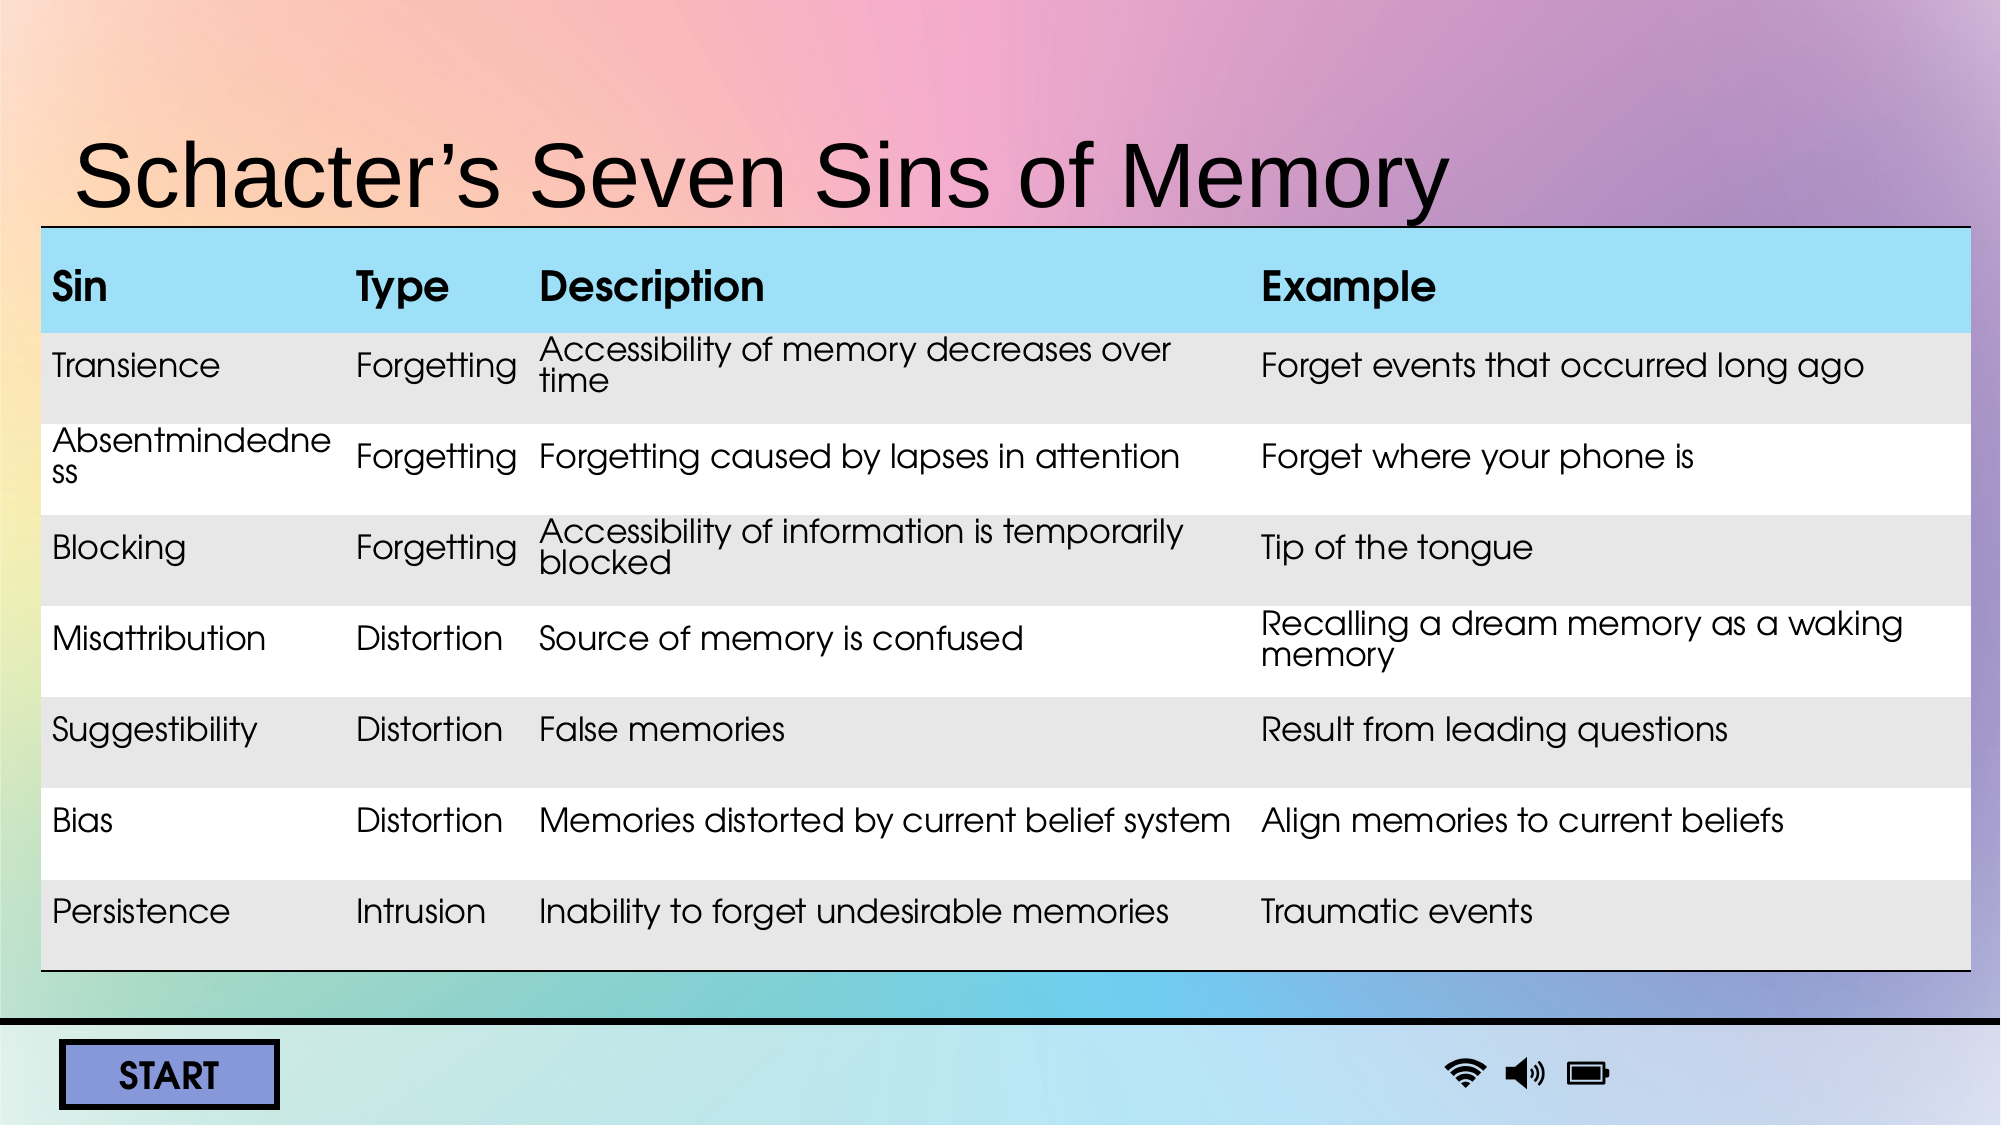

Schacter’s Seven Sins of Memory
| Sin | Type | Description | Example |
| --- | --- | --- | --- |
| Transience | Forgetting | Accessibility of memory decreases over time | Forget events that occurred long ago |
| Absentmindedness | Forgetting | Forgetting caused by lapses in attention | Forget where your phone is |
| Blocking | Forgetting | Accessibility of information is temporarily blocked | Tip of the tongue |
| Misattribution | Distortion | Source of memory is confused | Recalling a dream memory as a waking memory |
| Suggestibility | Distortion | False memories | Result from leading questions |
| Bias | Distortion | Memories distorted by current belief system | Align memories to current beliefs |
| Persistence | Intrusion | Inability to forget undesirable memories | Traumatic events |